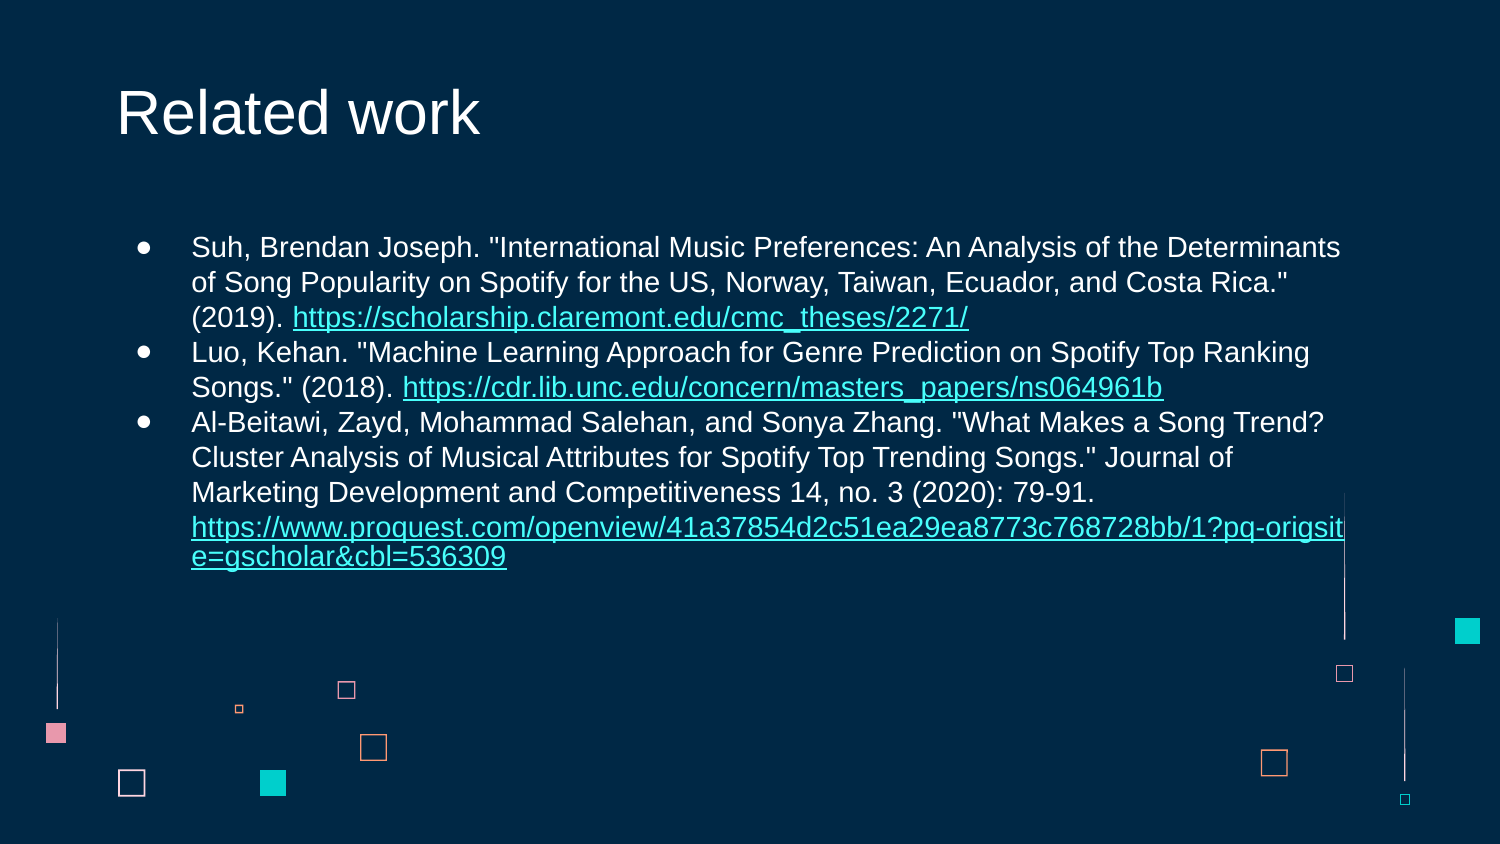

# Related work
Suh, Brendan Joseph. "International Music Preferences: An Analysis of the Determinants of Song Popularity on Spotify for the US, Norway, Taiwan, Ecuador, and Costa Rica." (2019). https://scholarship.claremont.edu/cmc_theses/2271/
Luo, Kehan. "Machine Learning Approach for Genre Prediction on Spotify Top Ranking Songs." (2018). https://cdr.lib.unc.edu/concern/masters_papers/ns064961b
Al-Beitawi, Zayd, Mohammad Salehan, and Sonya Zhang. "What Makes a Song Trend? Cluster Analysis of Musical Attributes for Spotify Top Trending Songs." Journal of Marketing Development and Competitiveness 14, no. 3 (2020): 79-91. https://www.proquest.com/openview/41a37854d2c51ea29ea8773c768728bb/1?pq-origsite=gscholar&cbl=536309